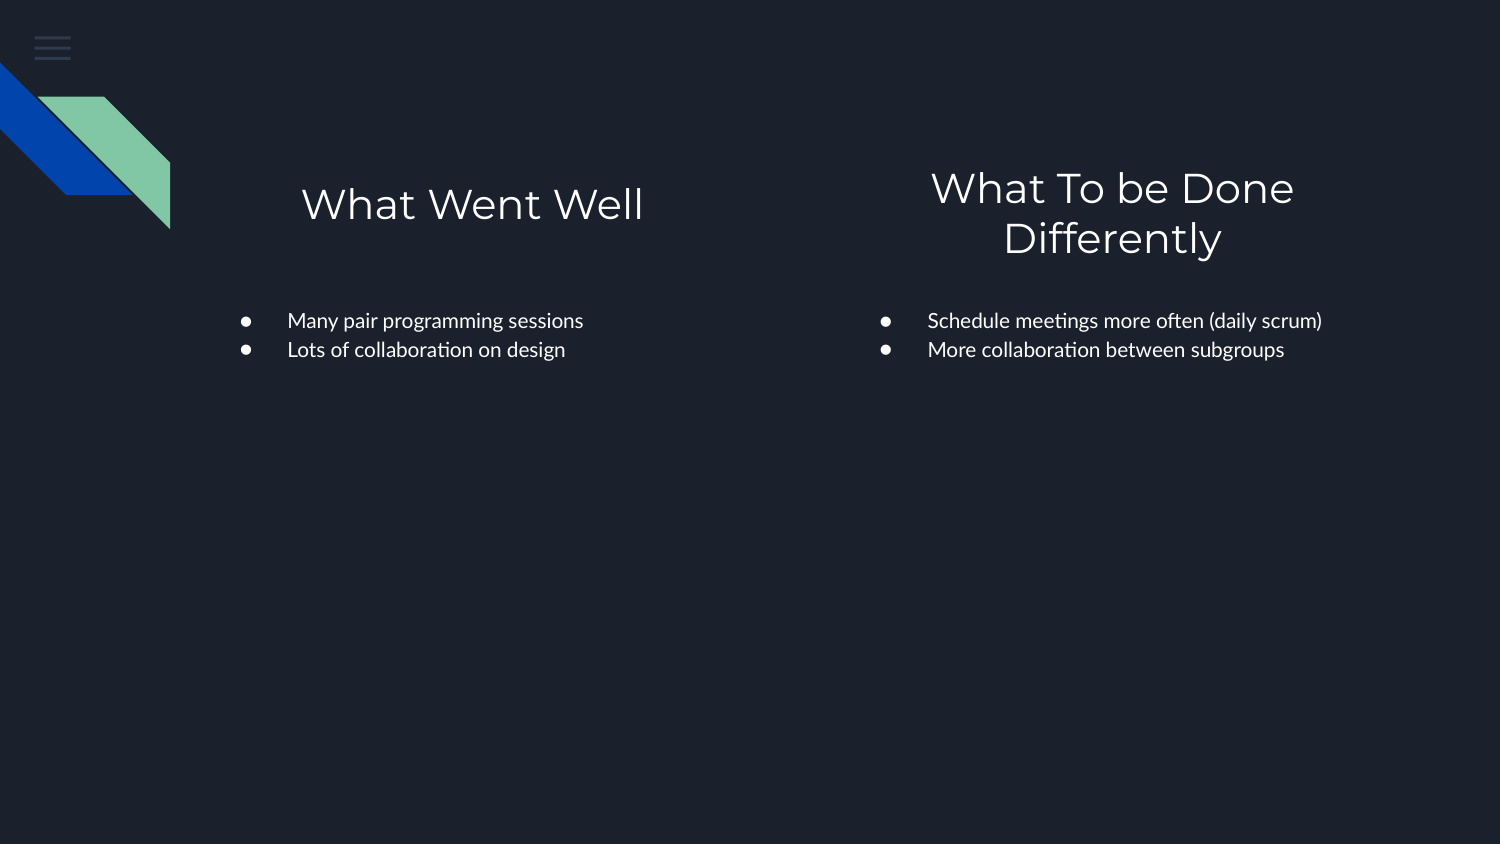

# What Went Well
What To be Done Differently
Many pair programming sessions
Lots of collaboration on design
Schedule meetings more often (daily scrum)
More collaboration between subgroups